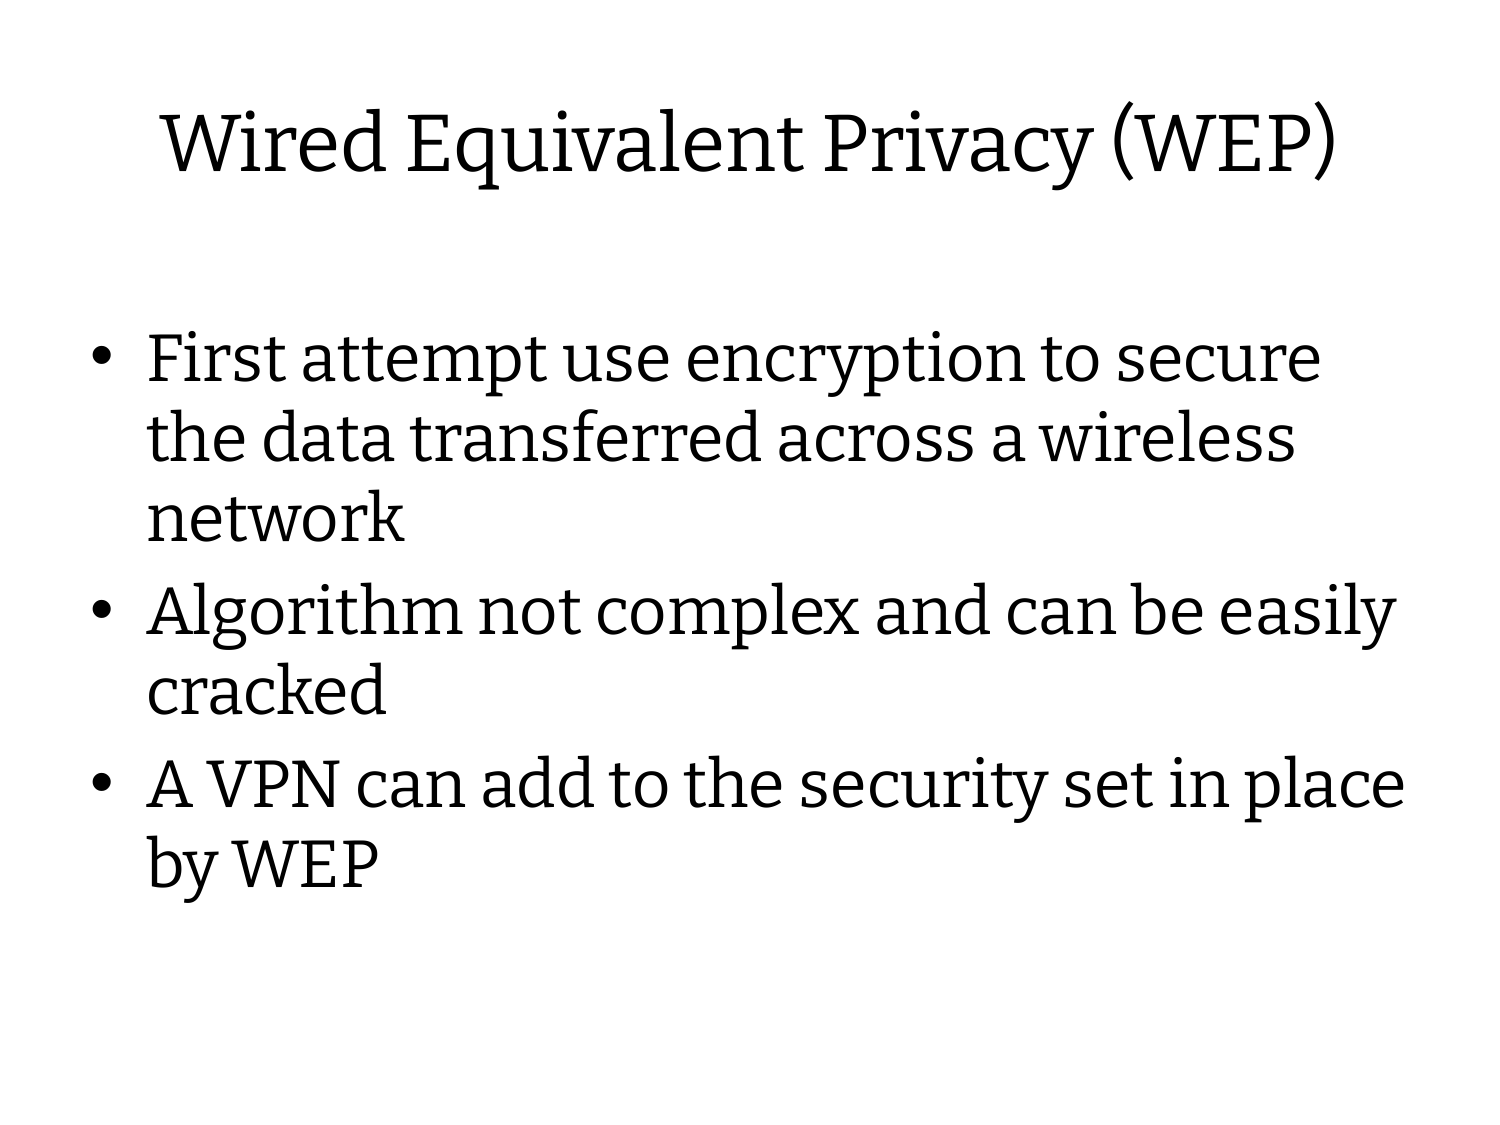

# Wired Equivalent Privacy (WEP)
First attempt use encryption to secure the data transferred across a wireless network
Algorithm not complex and can be easily cracked
A VPN can add to the security set in place by WEP